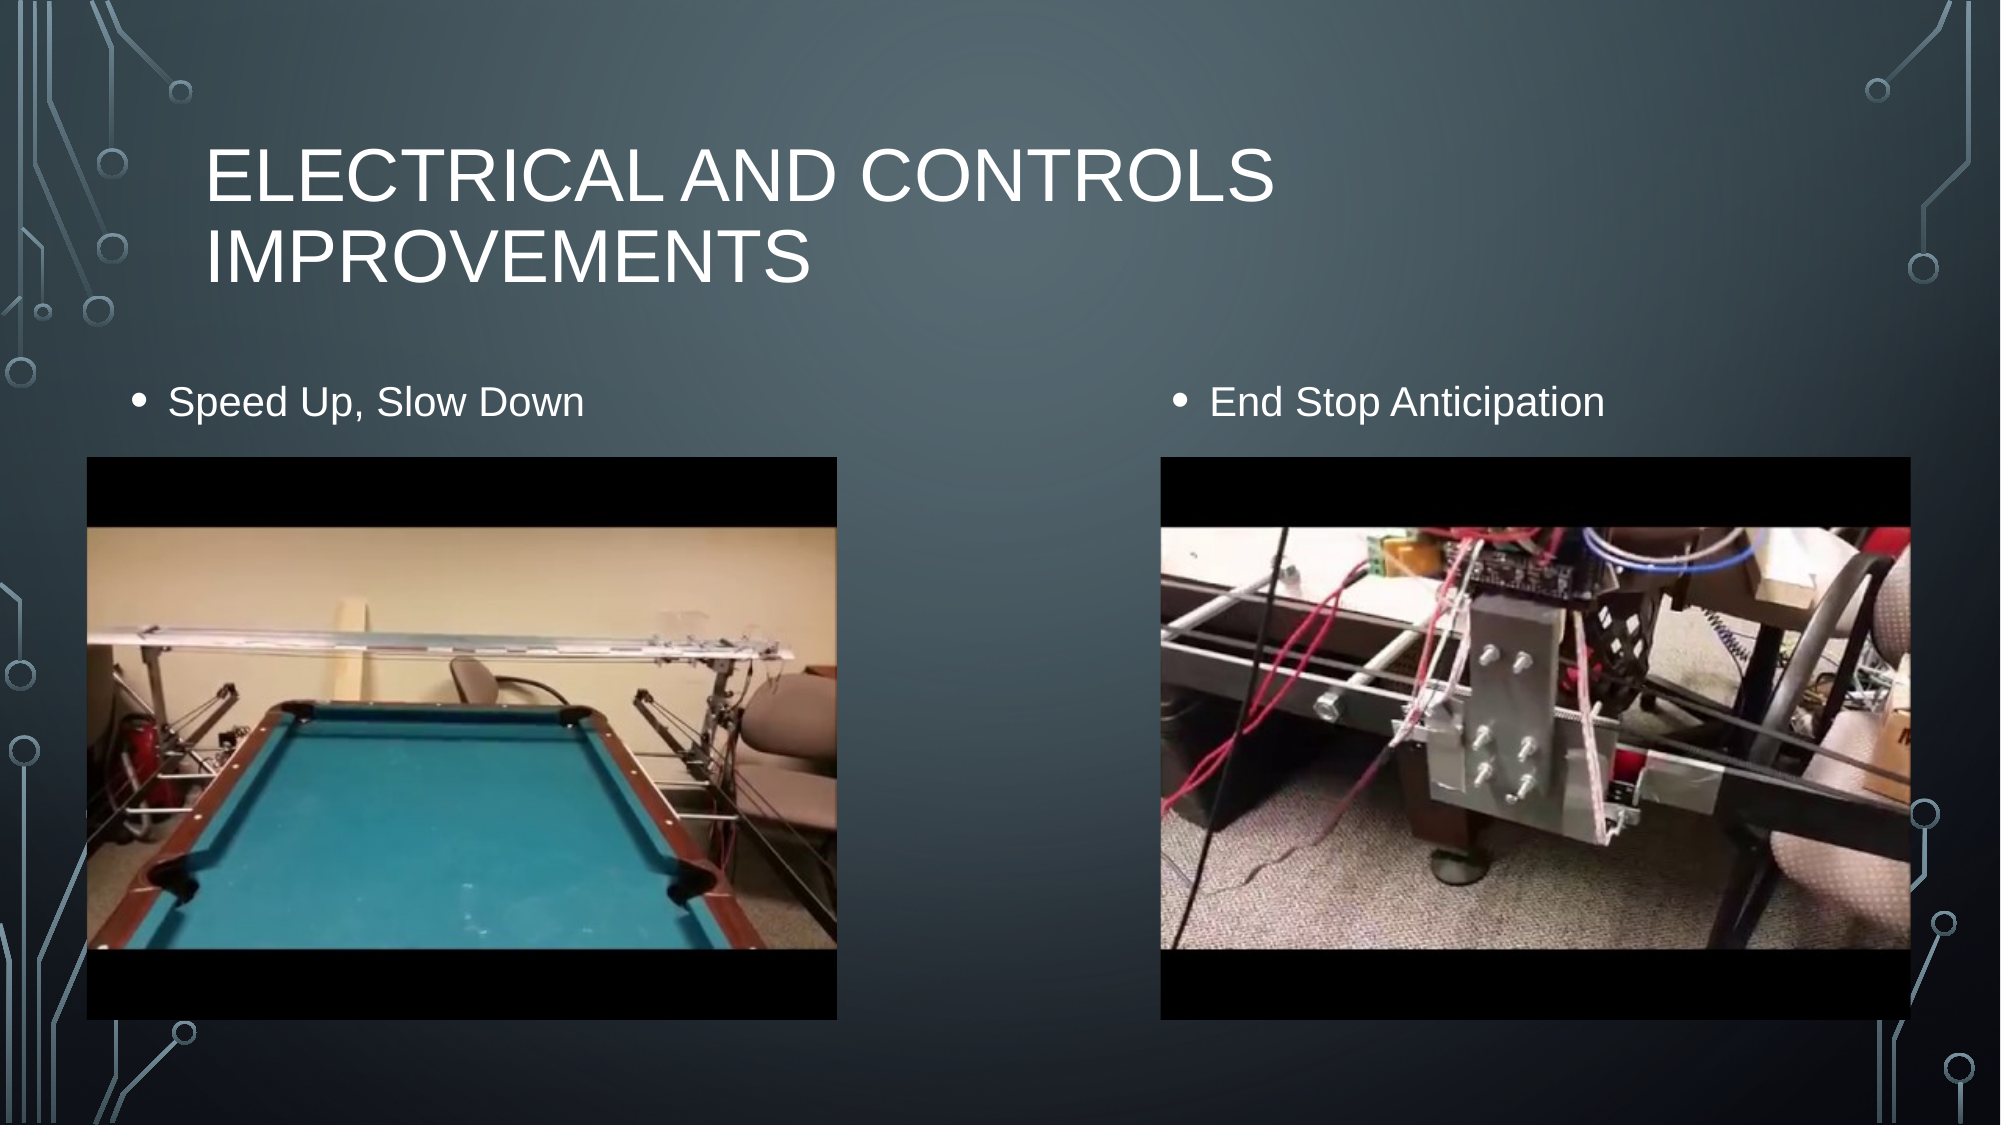

# Electrical and Controls Improvements
End Stop Anticipation

Speed Up, Slow Down